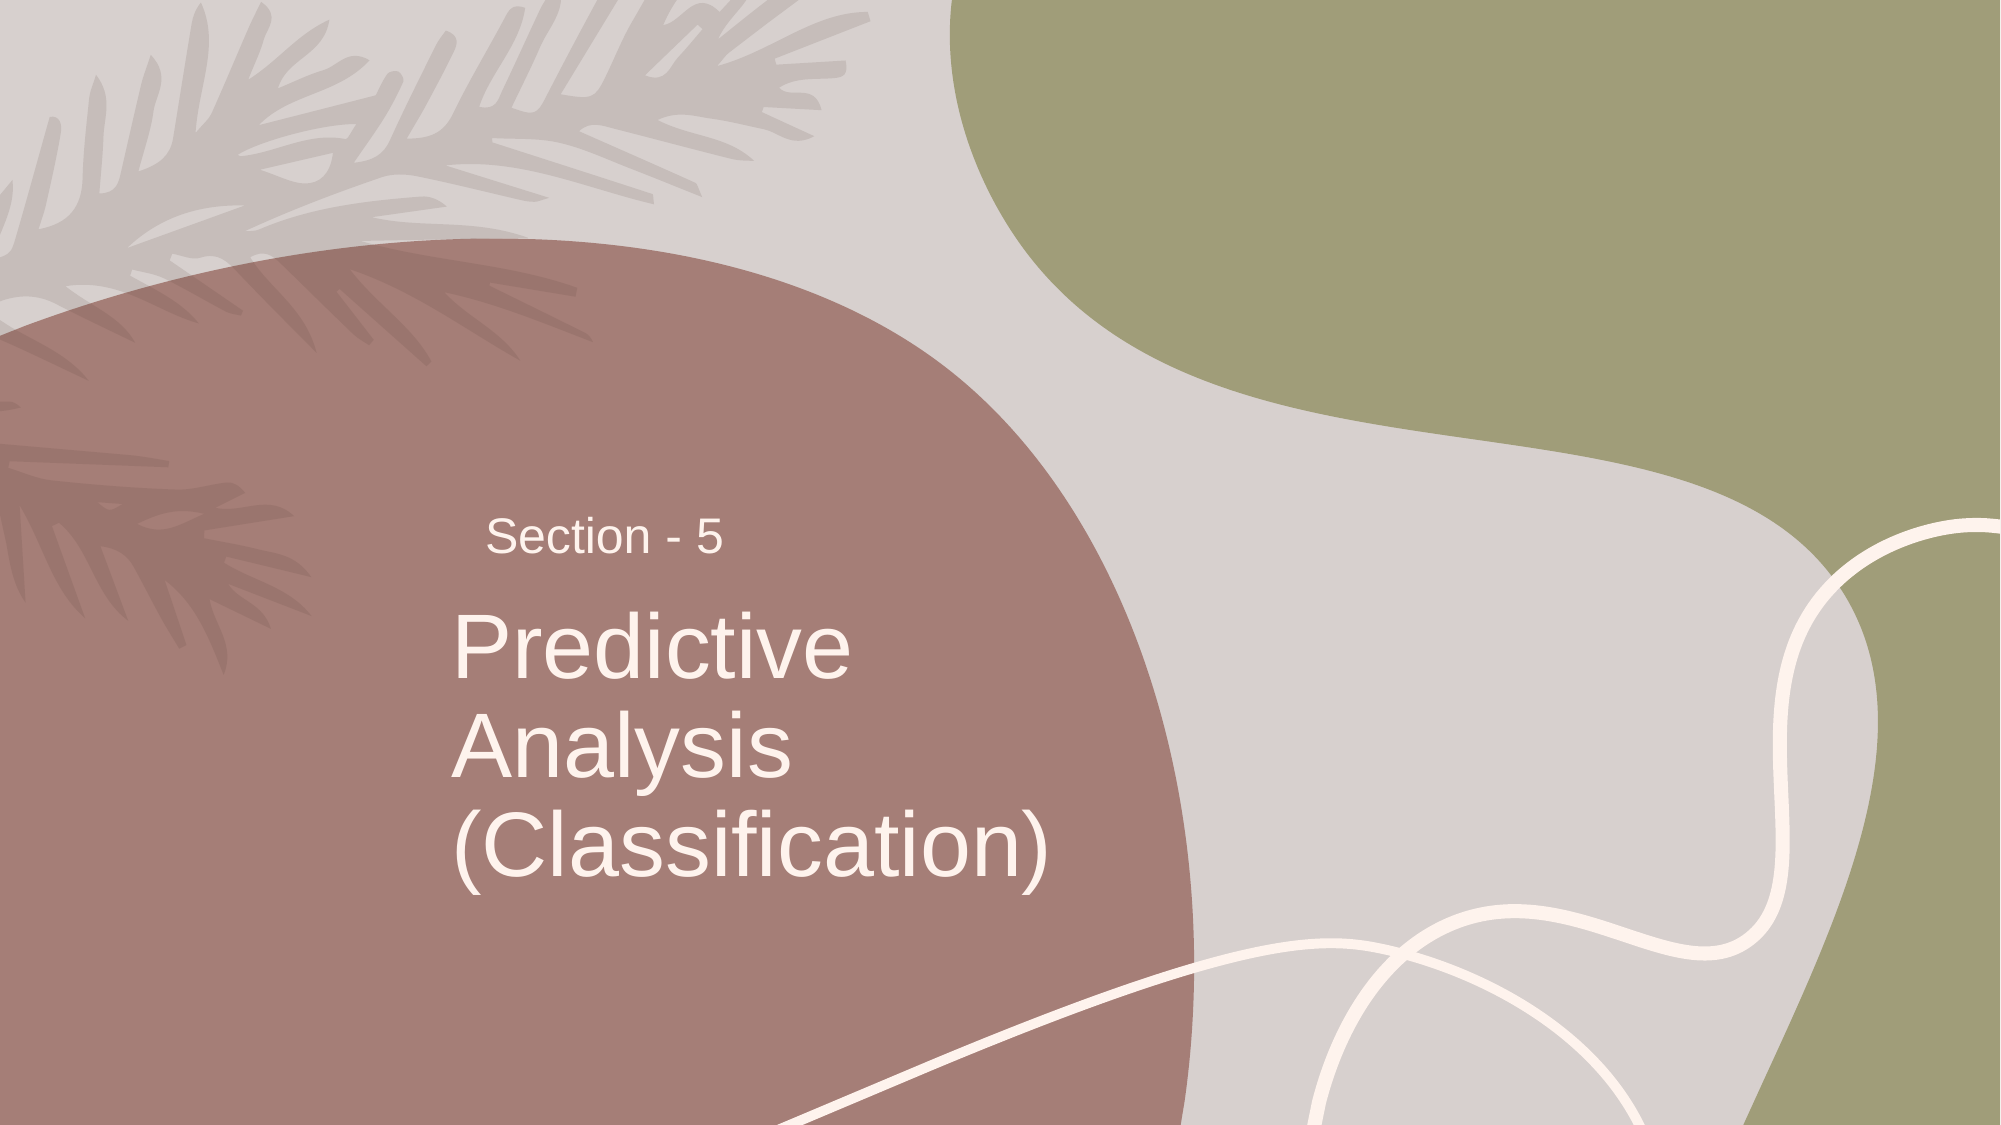

Section - 5
# Predictive Analysis (Classification)